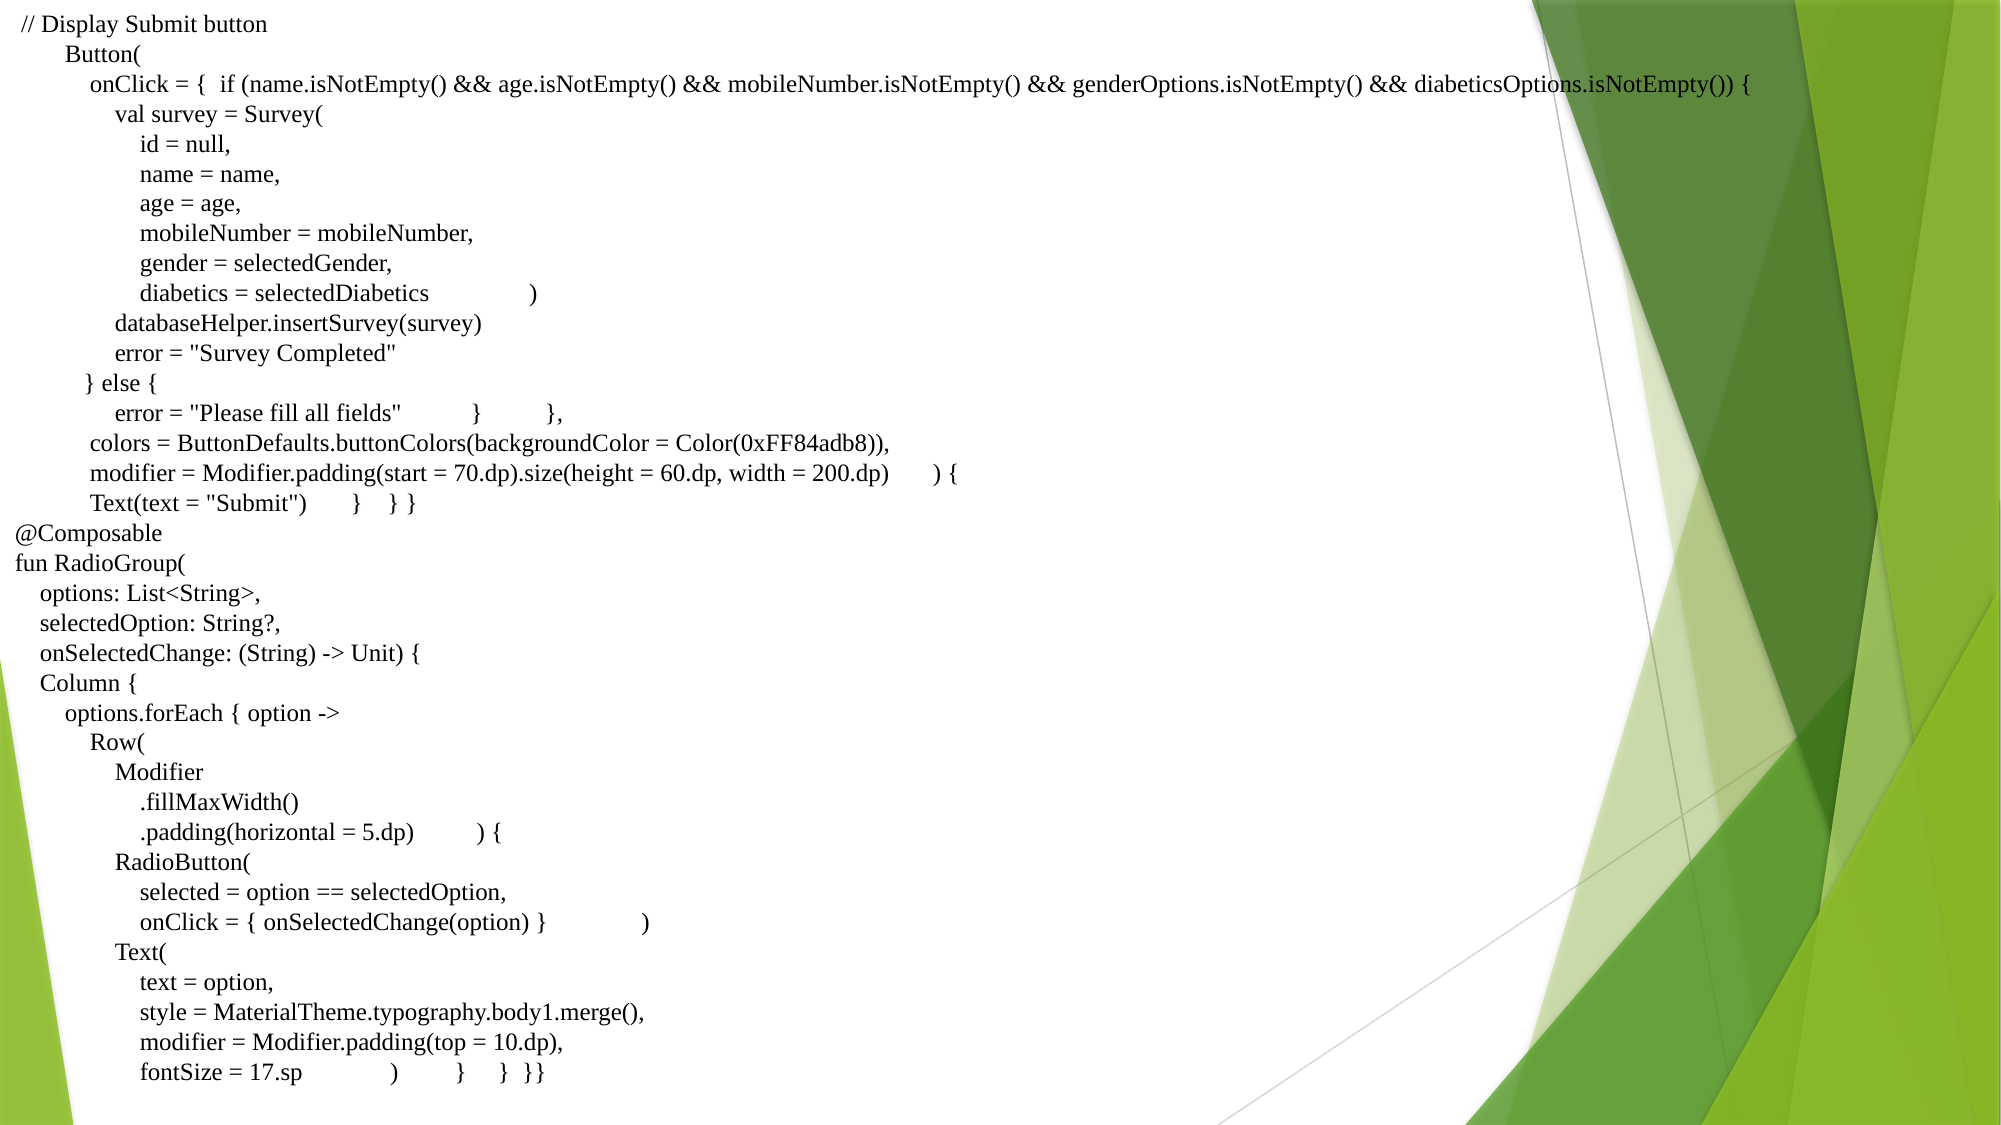

// Display Submit button
        Button(
            onClick = {  if (name.isNotEmpty() && age.isNotEmpty() && mobileNumber.isNotEmpty() && genderOptions.isNotEmpty() && diabeticsOptions.isNotEmpty()) {
                val survey = Survey(
                    id = null,
                    name = name,
                    age = age,
                    mobileNumber = mobileNumber,
                    gender = selectedGender,
                    diabetics = selectedDiabetics                )
                databaseHelper.insertSurvey(survey)
                error = "Survey Completed"
           } else {
                error = "Please fill all fields"           }          },
            colors = ButtonDefaults.buttonColors(backgroundColor = Color(0xFF84adb8)),
            modifier = Modifier.padding(start = 70.dp).size(height = 60.dp, width = 200.dp)       ) {
            Text(text = "Submit")       }    } }
@Composable
fun RadioGroup(
    options: List<String>,
    selectedOption: String?,
    onSelectedChange: (String) -> Unit) {
    Column {
        options.forEach { option ->
            Row(
                Modifier
                    .fillMaxWidth()
                    .padding(horizontal = 5.dp)          ) {
                RadioButton(
                    selected = option == selectedOption,
                    onClick = { onSelectedChange(option) }               )
                Text(
                    text = option,
                    style = MaterialTheme.typography.body1.merge(),
                    modifier = Modifier.padding(top = 10.dp),
                    fontSize = 17.sp              )         }     }  }}